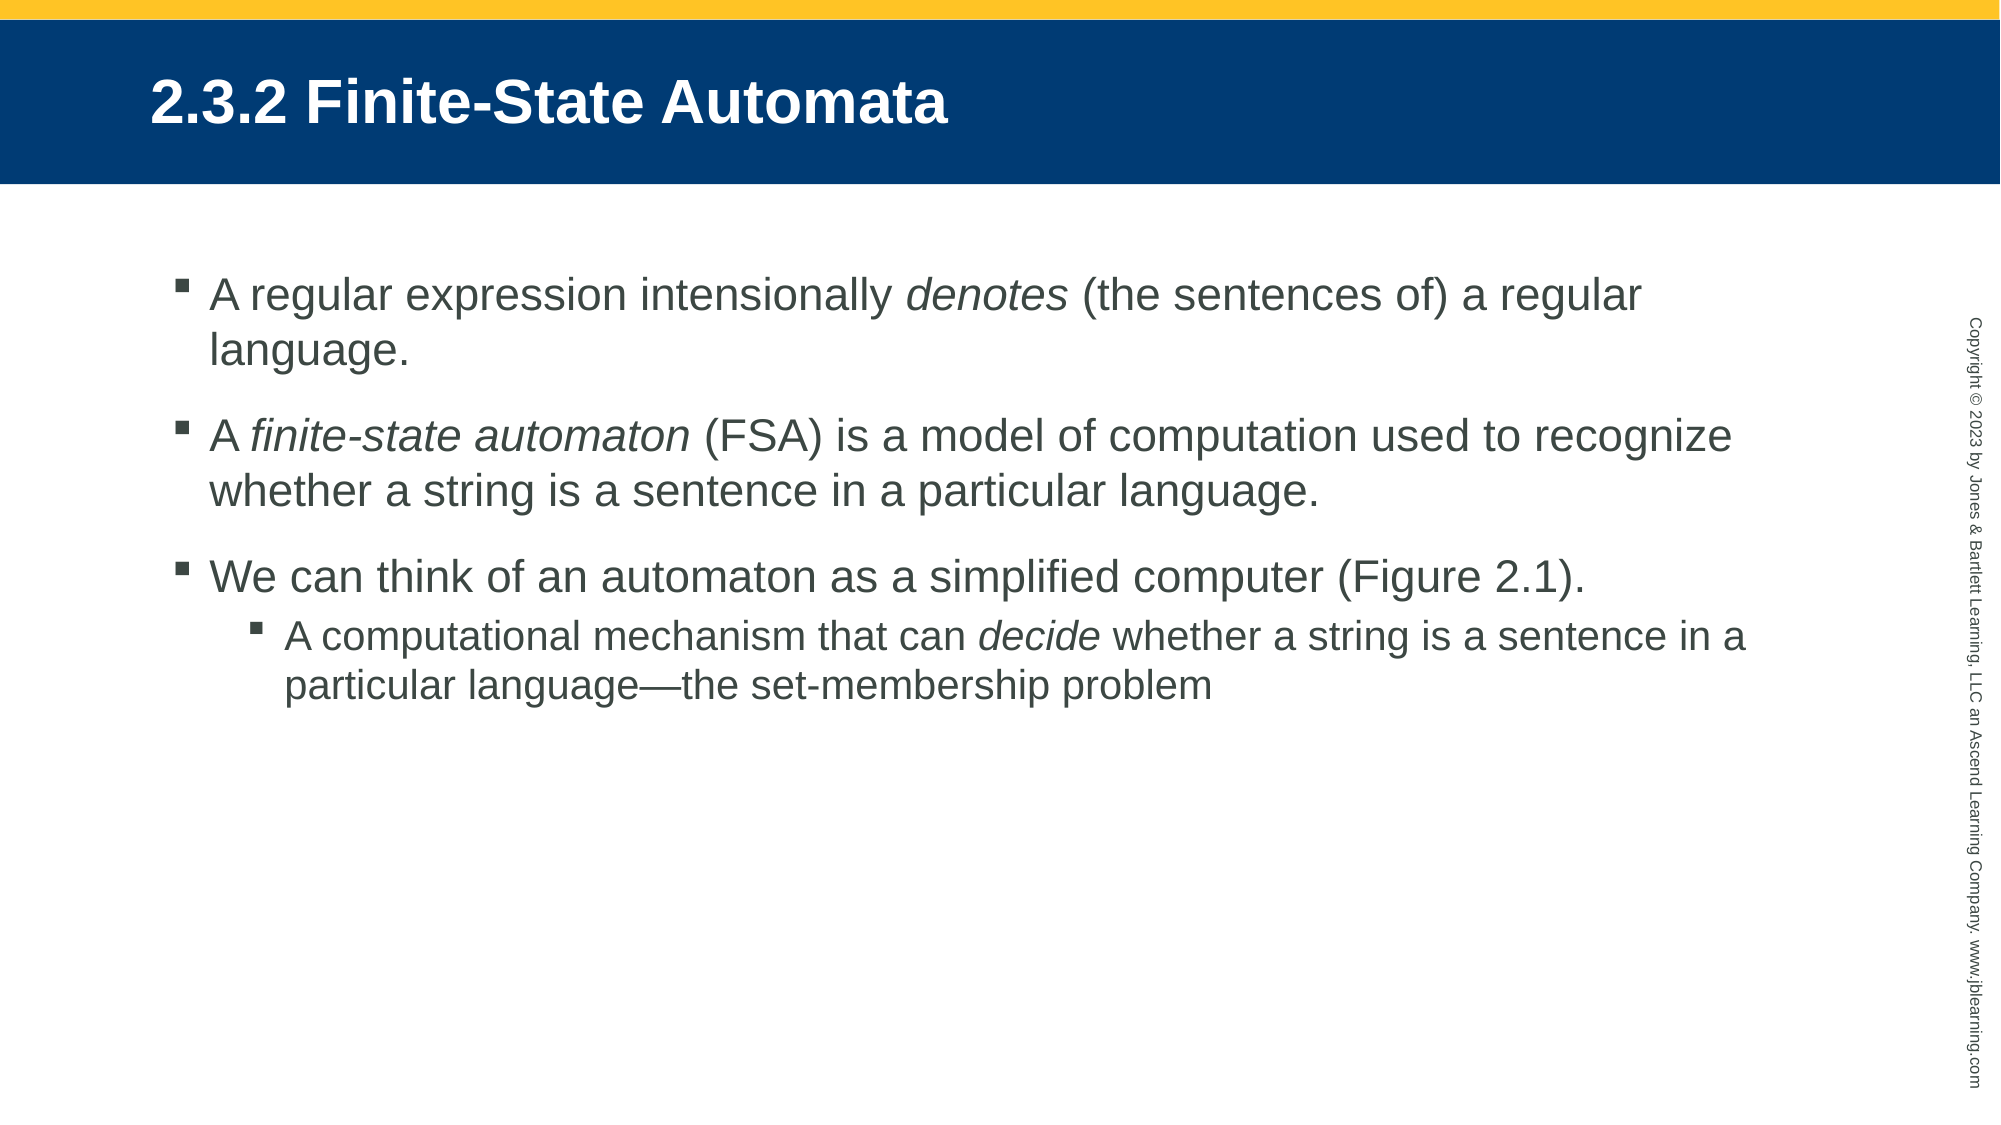

# 2.3.2 Finite-State Automata
A regular expression intensionally denotes (the sentences of) a regular language.
A finite-state automaton (FSA) is a model of computation used to recognize whether a string is a sentence in a particular language.
We can think of an automaton as a simplified computer (Figure 2.1).
A computational mechanism that can decide whether a string is a sentence in a particular language—the set-membership problem